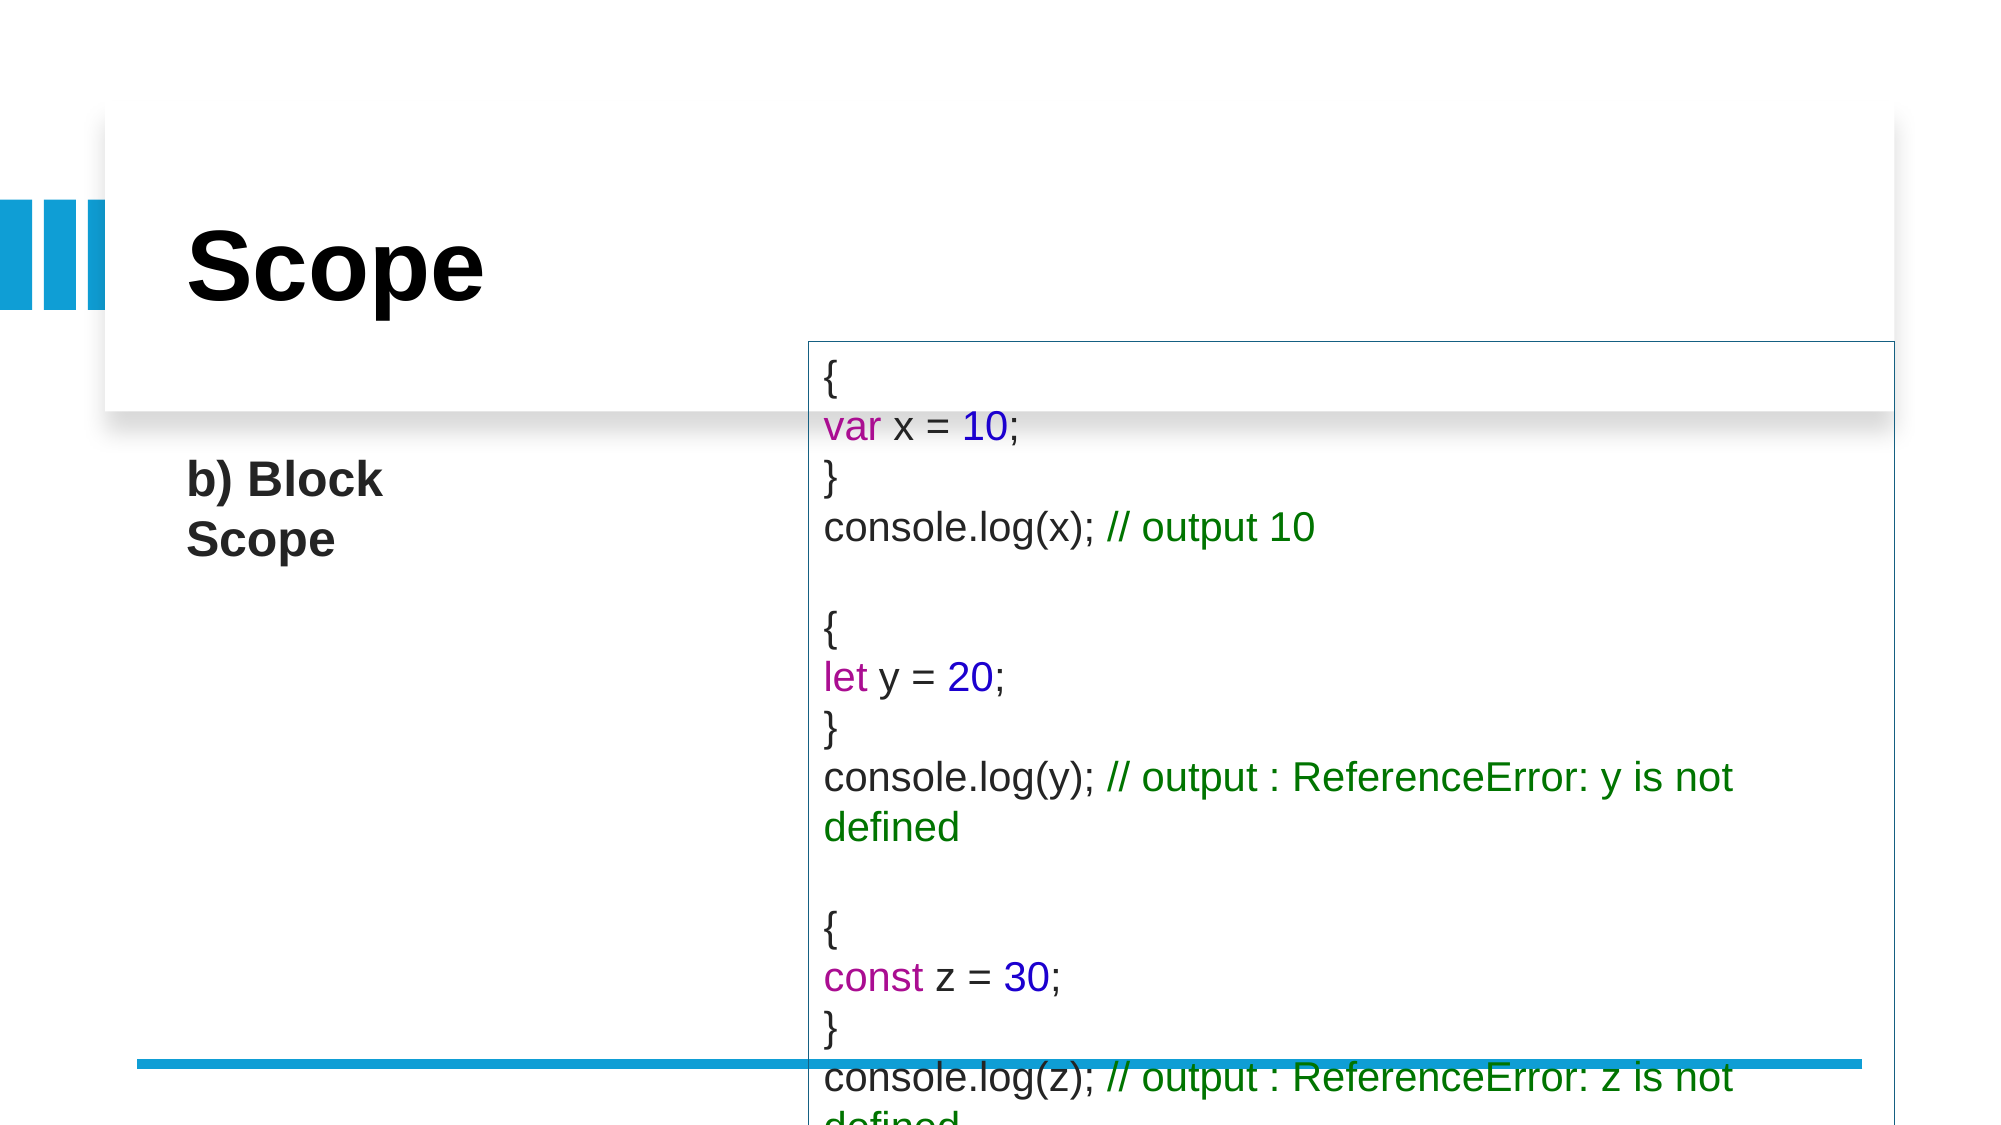

Scope

{
var x = 10;
}
console.log(x); // output 10
{
let y = 20;
}
console.log(y); // output : ReferenceError: y is not defined
{
const z = 30;
}
console.log(z); // output : ReferenceError: z is not defined
b) Block Scope